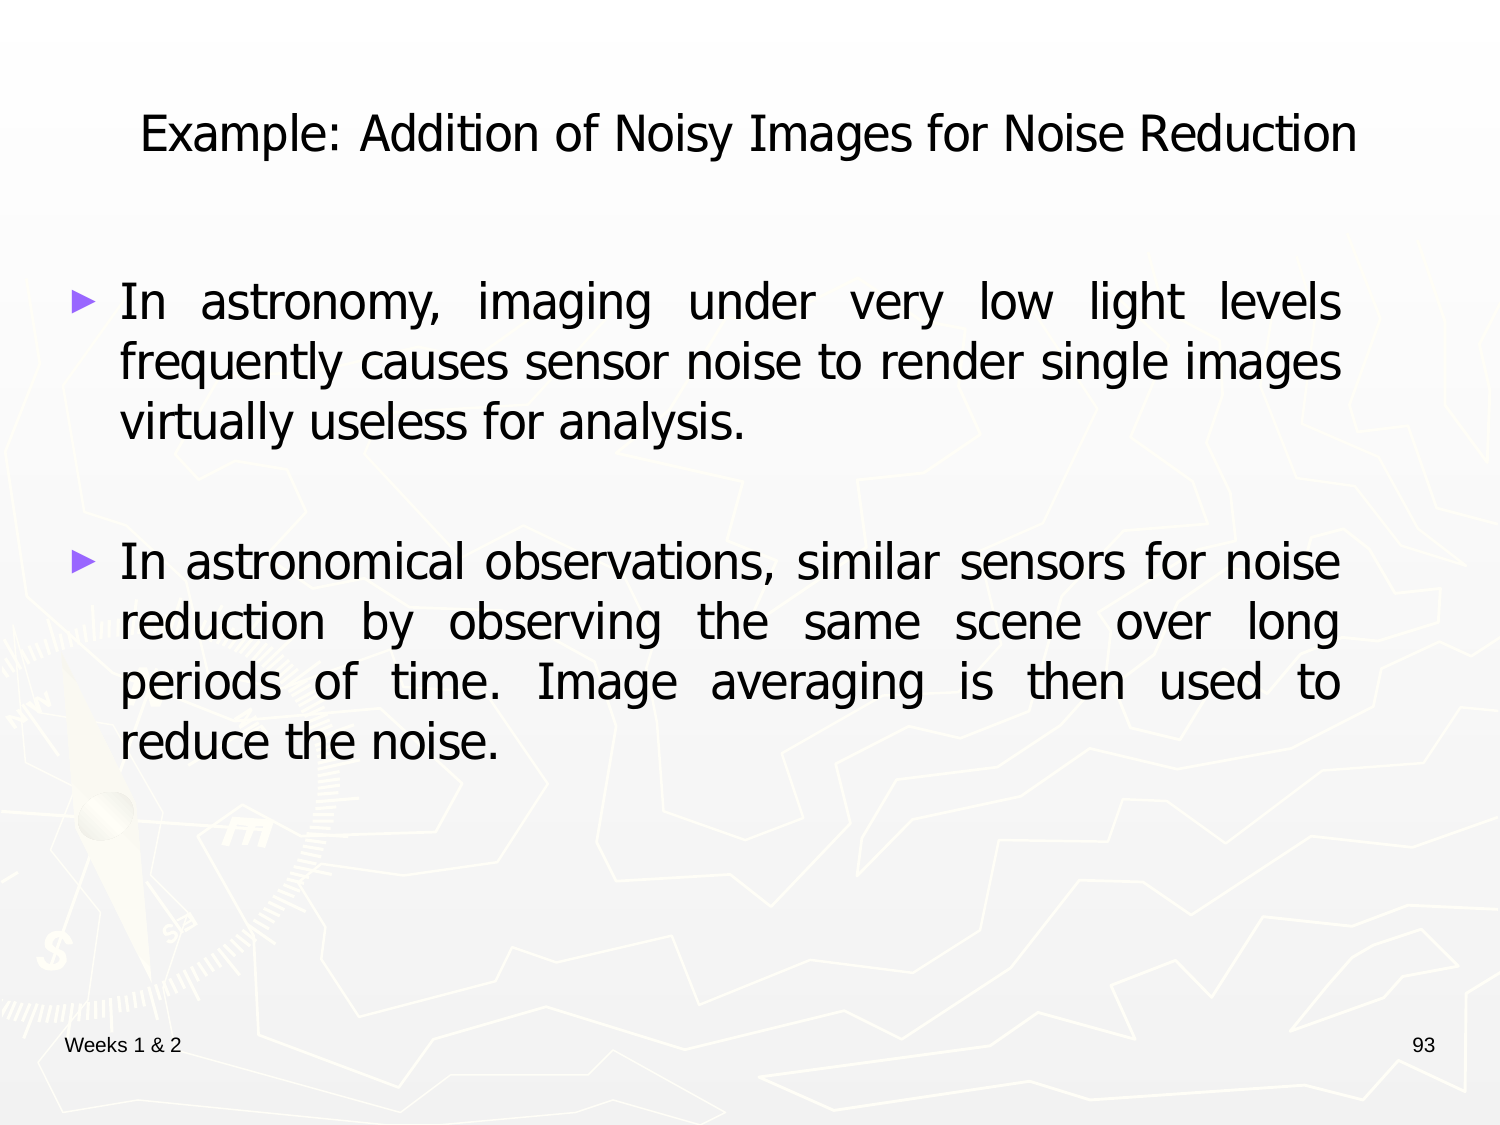

# Example: Addition of Noisy Images for Noise Reduction

In astronomy, imaging under very low light levels frequently causes sensor noise to render single images virtually useless for analysis.

In astronomical observations, similar sensors for noise reduction by observing the same scene over long periods of time. Image averaging is then used to reduce the noise.
Weeks 1 & 2
93